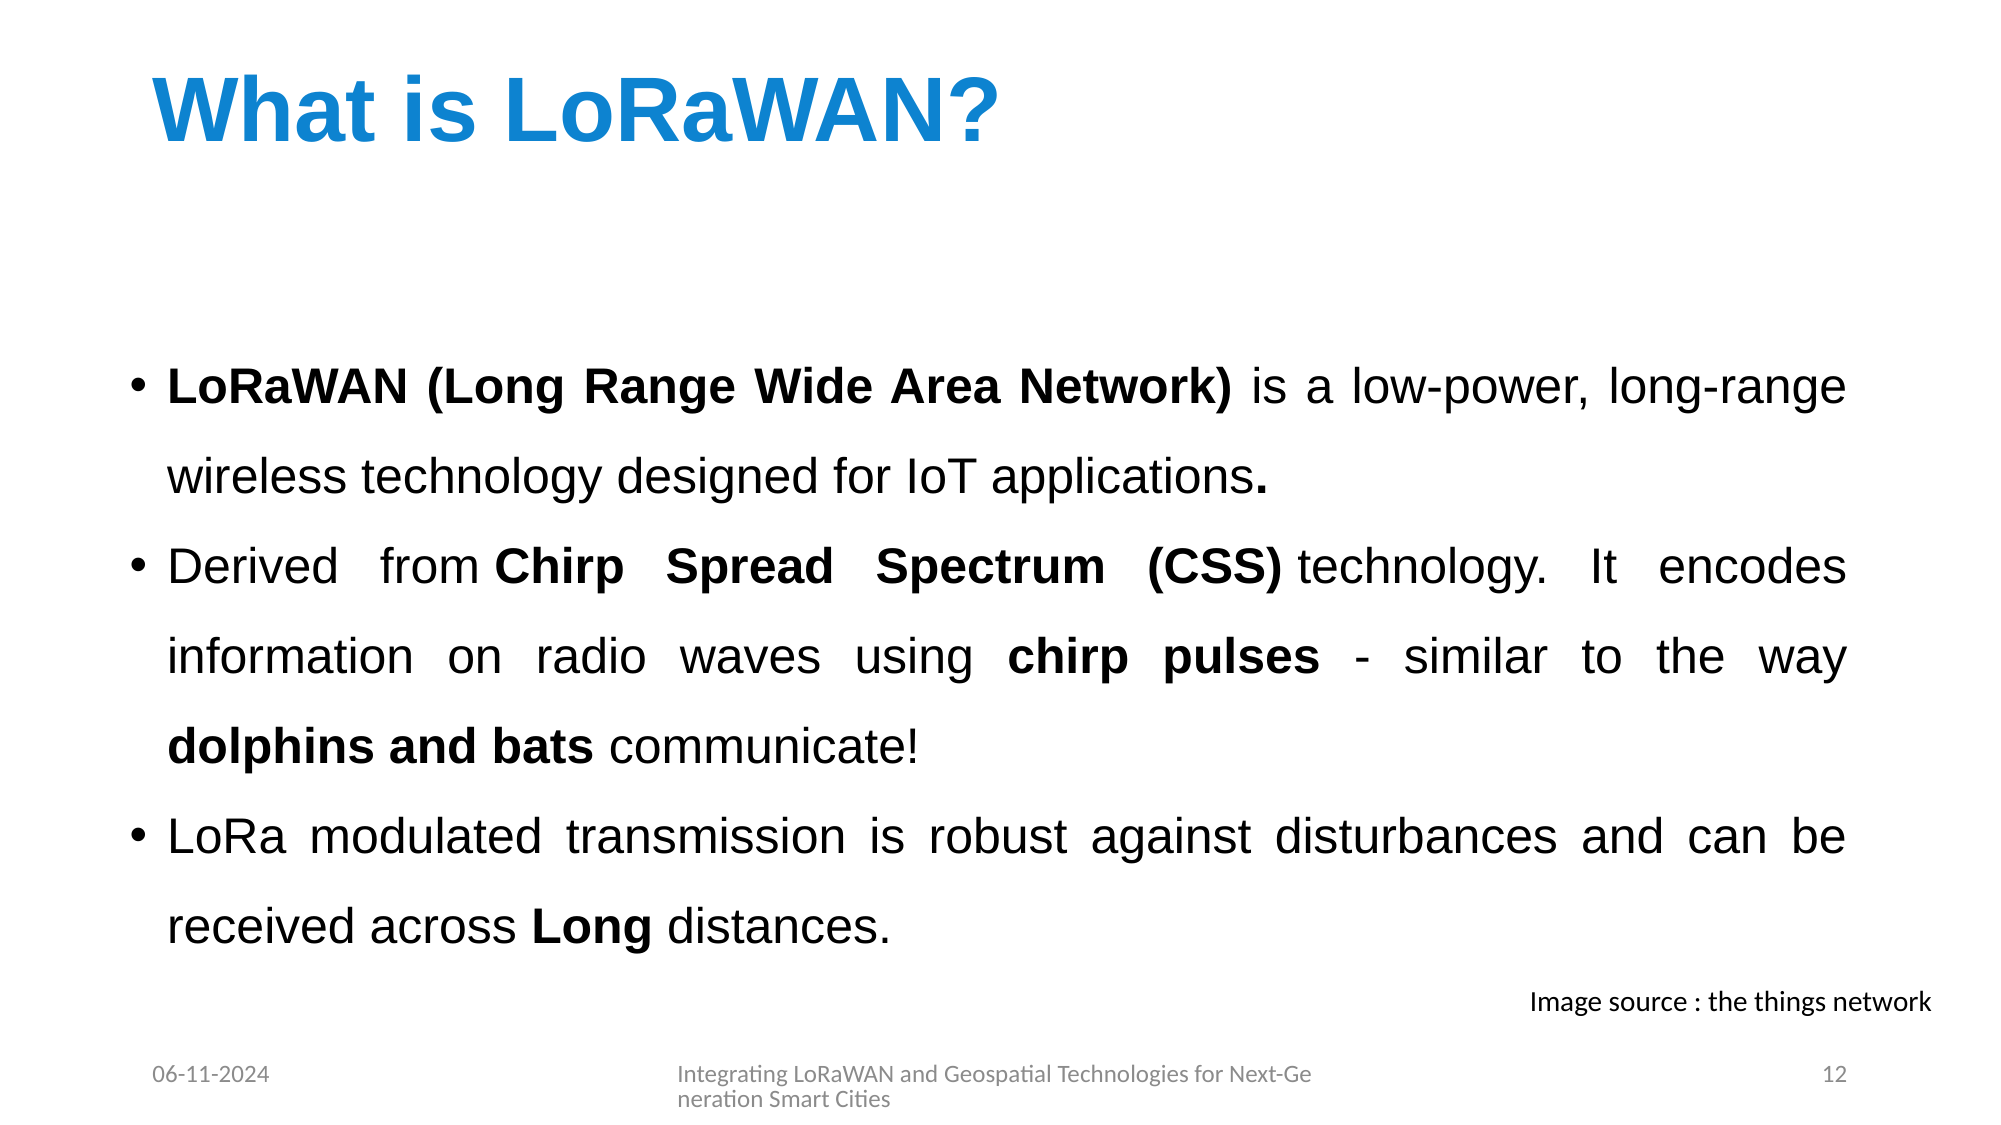

# What is LoRaWAN?

LoRaWAN (Long Range Wide Area Network) is a low-power, long-range wireless technology designed for IoT applications.
Derived from Chirp Spread Spectrum (CSS) technology. It encodes information on radio waves using chirp pulses - similar to the way dolphins and bats communicate!
LoRa modulated transmission is robust against disturbances and can be received across Long distances.

Image source : the things network
06-11-2024
Integrating LoRaWAN and Geospatial Technologies for Next-Generation Smart Cities
12